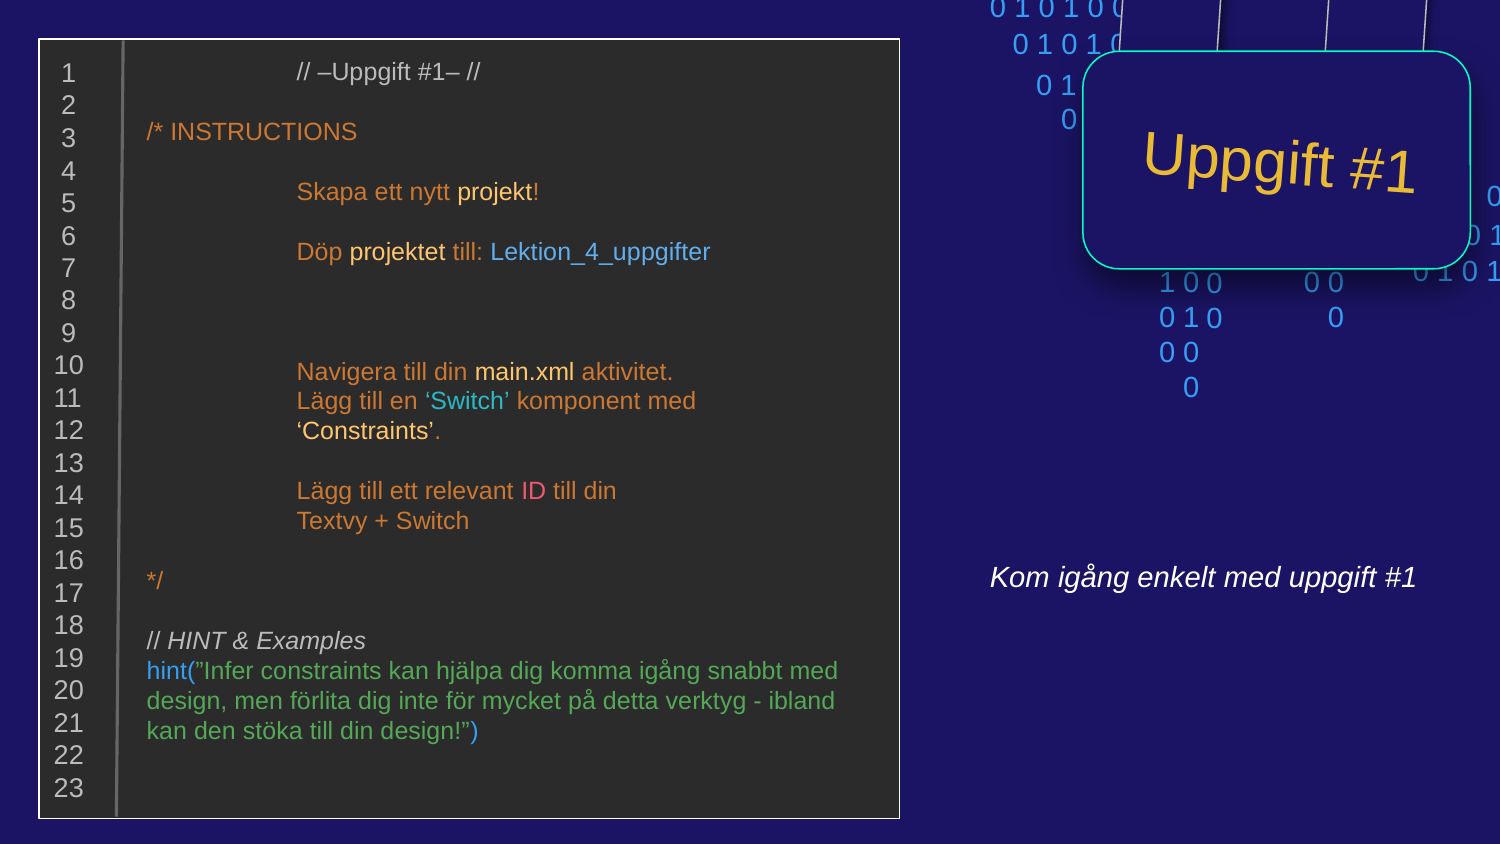

0 1 0 1 0 0 1 0
0 1 0 1 0 0 1 0
0 1 0 1 0 0 1 0
0 1 0 1 0 0 1 0

 1
 2
 3
 4
 5
 6
 7
 8
 9
10
11
12
13
14
15
16
17
18
19
20
21
22
23
// –Uppgift #1– //

/* INSTRUCTIONS

	Skapa ett nytt projekt!

	Döp projektet till: Lektion_4_uppgifter

	Navigera till din main.xml aktivitet.
	Lägg till en ‘Switch’ komponent med
	‘Constraints’.

	Lägg till ett relevant ID till din
	Textvy + Switch

*/

// HINT & Examples
hint(”Infer constraints kan hjälpa dig komma igång snabbt med design, men förlita dig inte för mycket på detta verktyg - ibland kan den stöka till din design!”)

Uppgift #1
0
1
0
0
0
1
0
0
0
1
0
0
0 1 0 1 0 0  0
0 1 0 1 0 1  0
0 1 0 1 0 0 1 0
0
1
0
0
0
1
0
0
0
1
0
0
Kom igång enkelt med uppgift #1